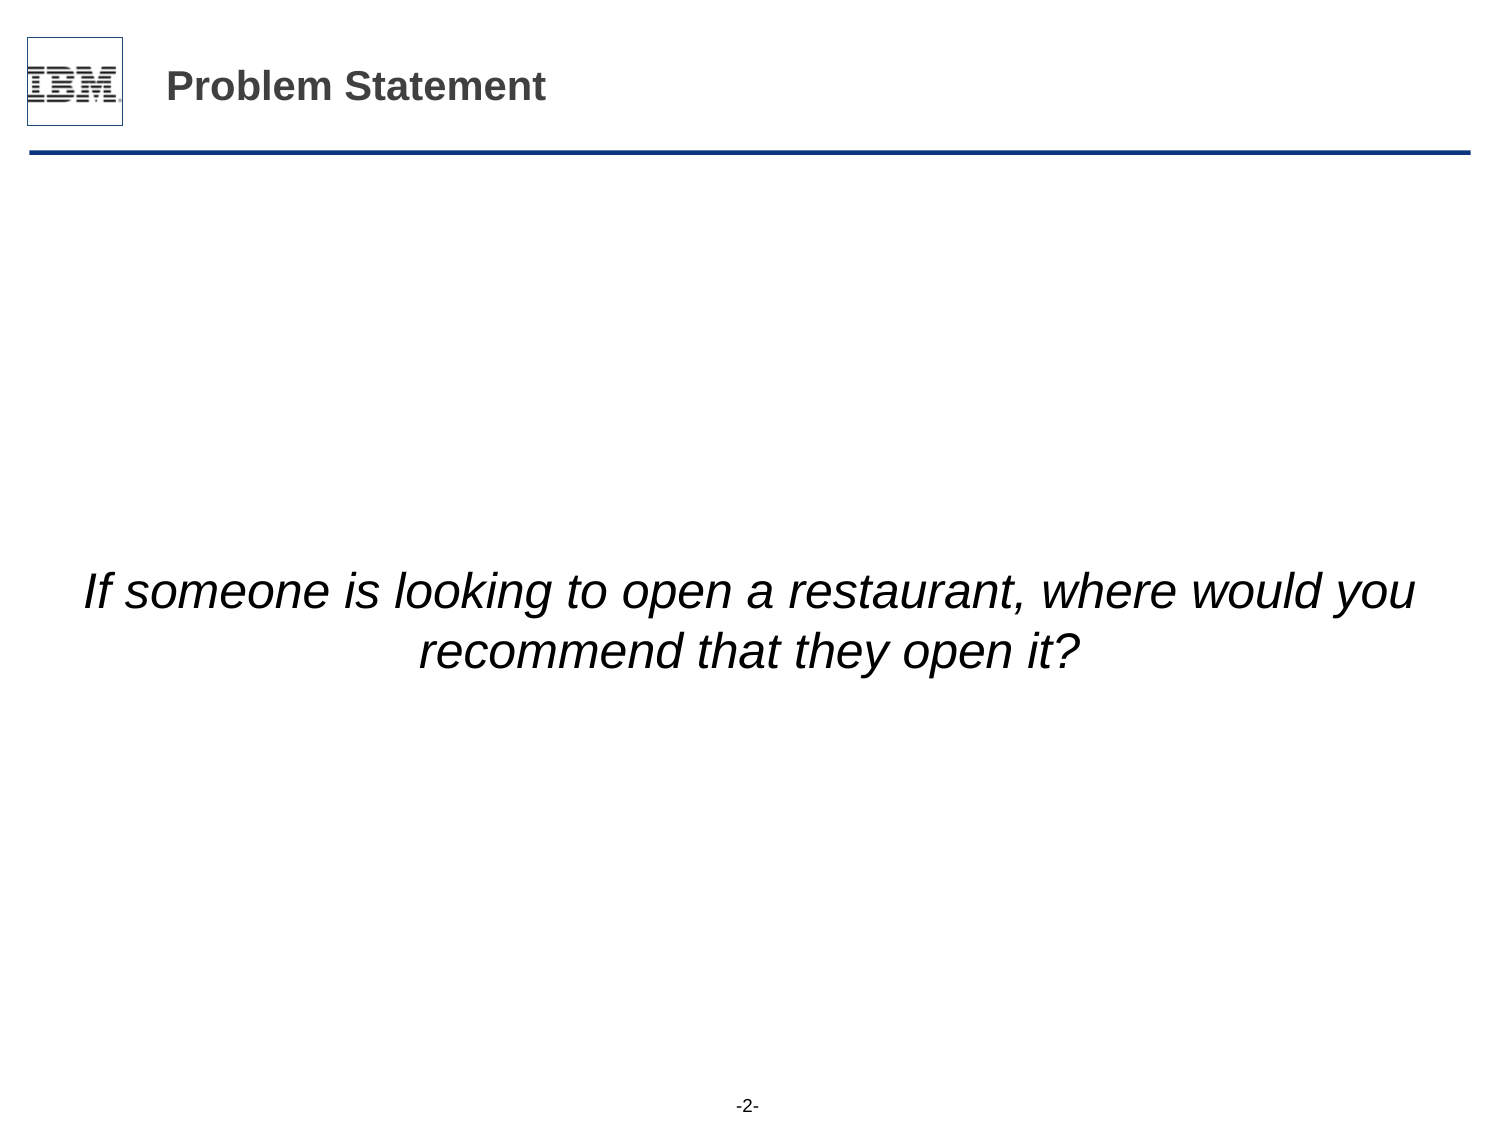

# Problem Statement
If someone is looking to open a restaurant, where would you recommend that they open it?
-2-